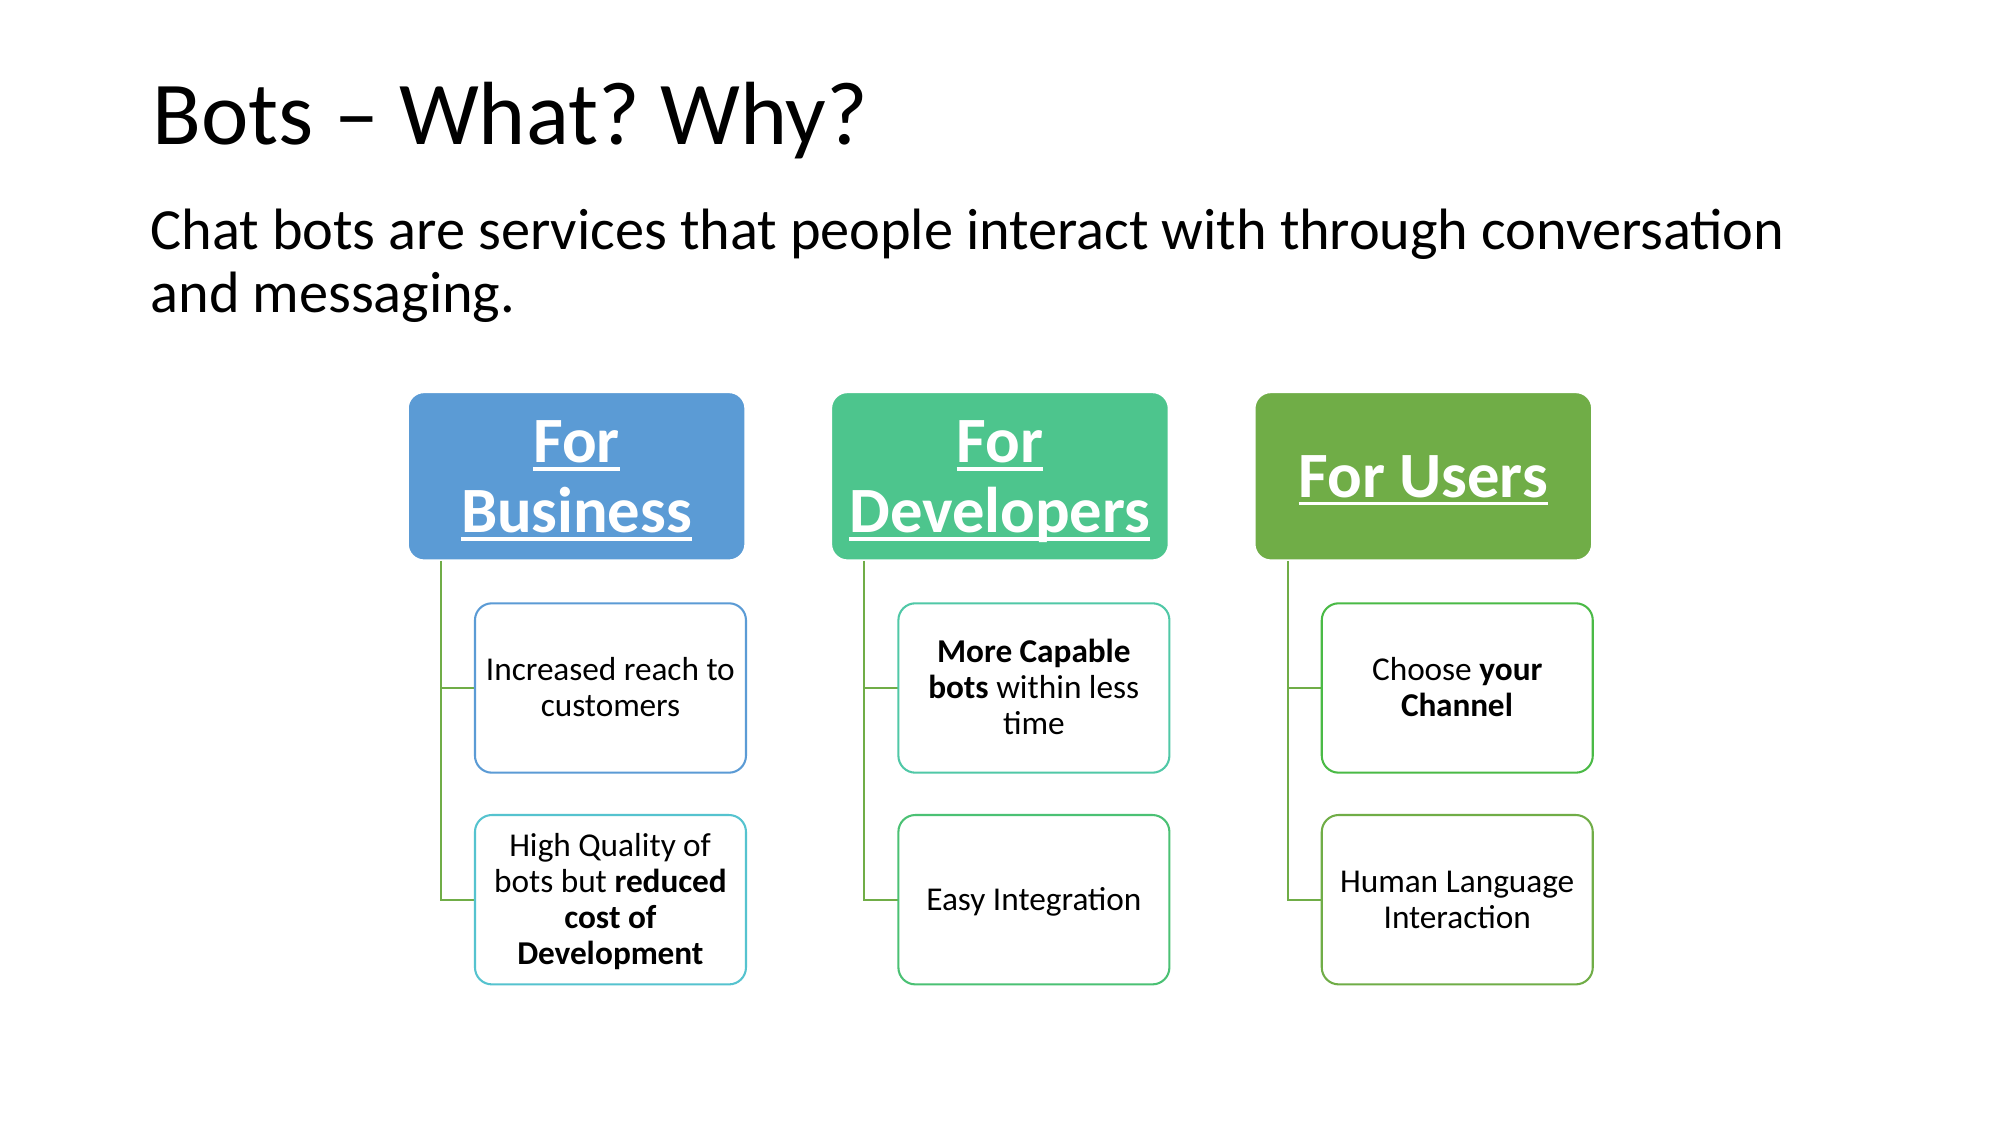

# Bots – What? Why?
Chat bots are services that people interact with through conversation and messaging.

For Business
For Developers
For Users

Increased reach to customers
More Capable bots within less time
Choose your Channel
High Quality of bots but reduced cost of Development
Easy Integration
Human Language Interaction